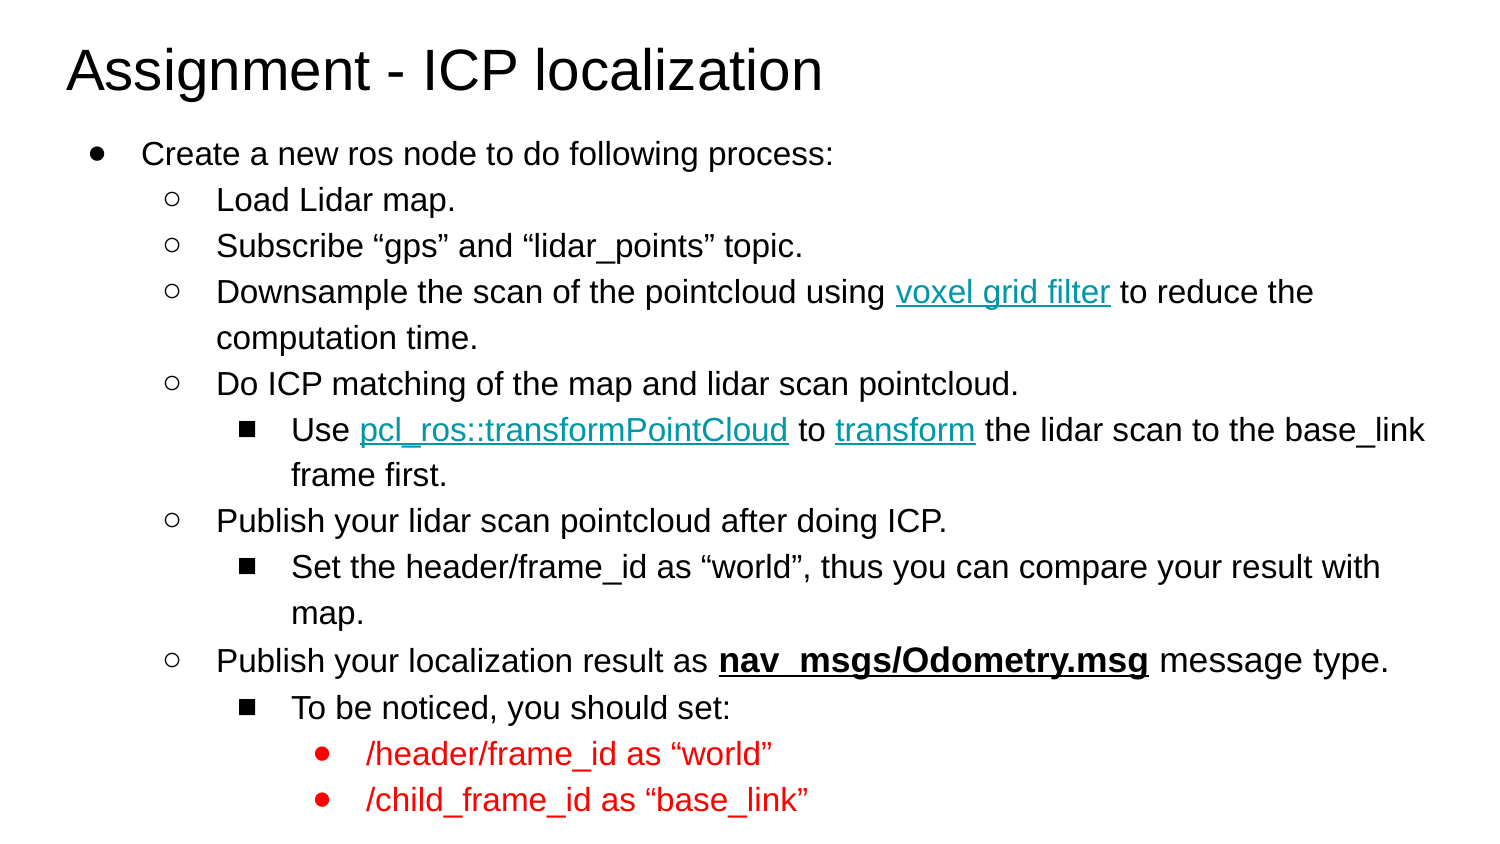

# Assignment - ICP localization
Create a new ros node to do following process:
Load Lidar map.
Subscribe “gps” and “lidar_points” topic.
Downsample the scan of the pointcloud using voxel grid filter to reduce the computation time.
Do ICP matching of the map and lidar scan pointcloud.
Use pcl_ros::transformPointCloud to transform the lidar scan to the base_link frame first.
Publish your lidar scan pointcloud after doing ICP.
Set the header/frame_id as “world”, thus you can compare your result with map.
Publish your localization result as nav_msgs/Odometry.msg message type.
To be noticed, you should set:
/header/frame_id as “world”
/child_frame_id as “base_link”